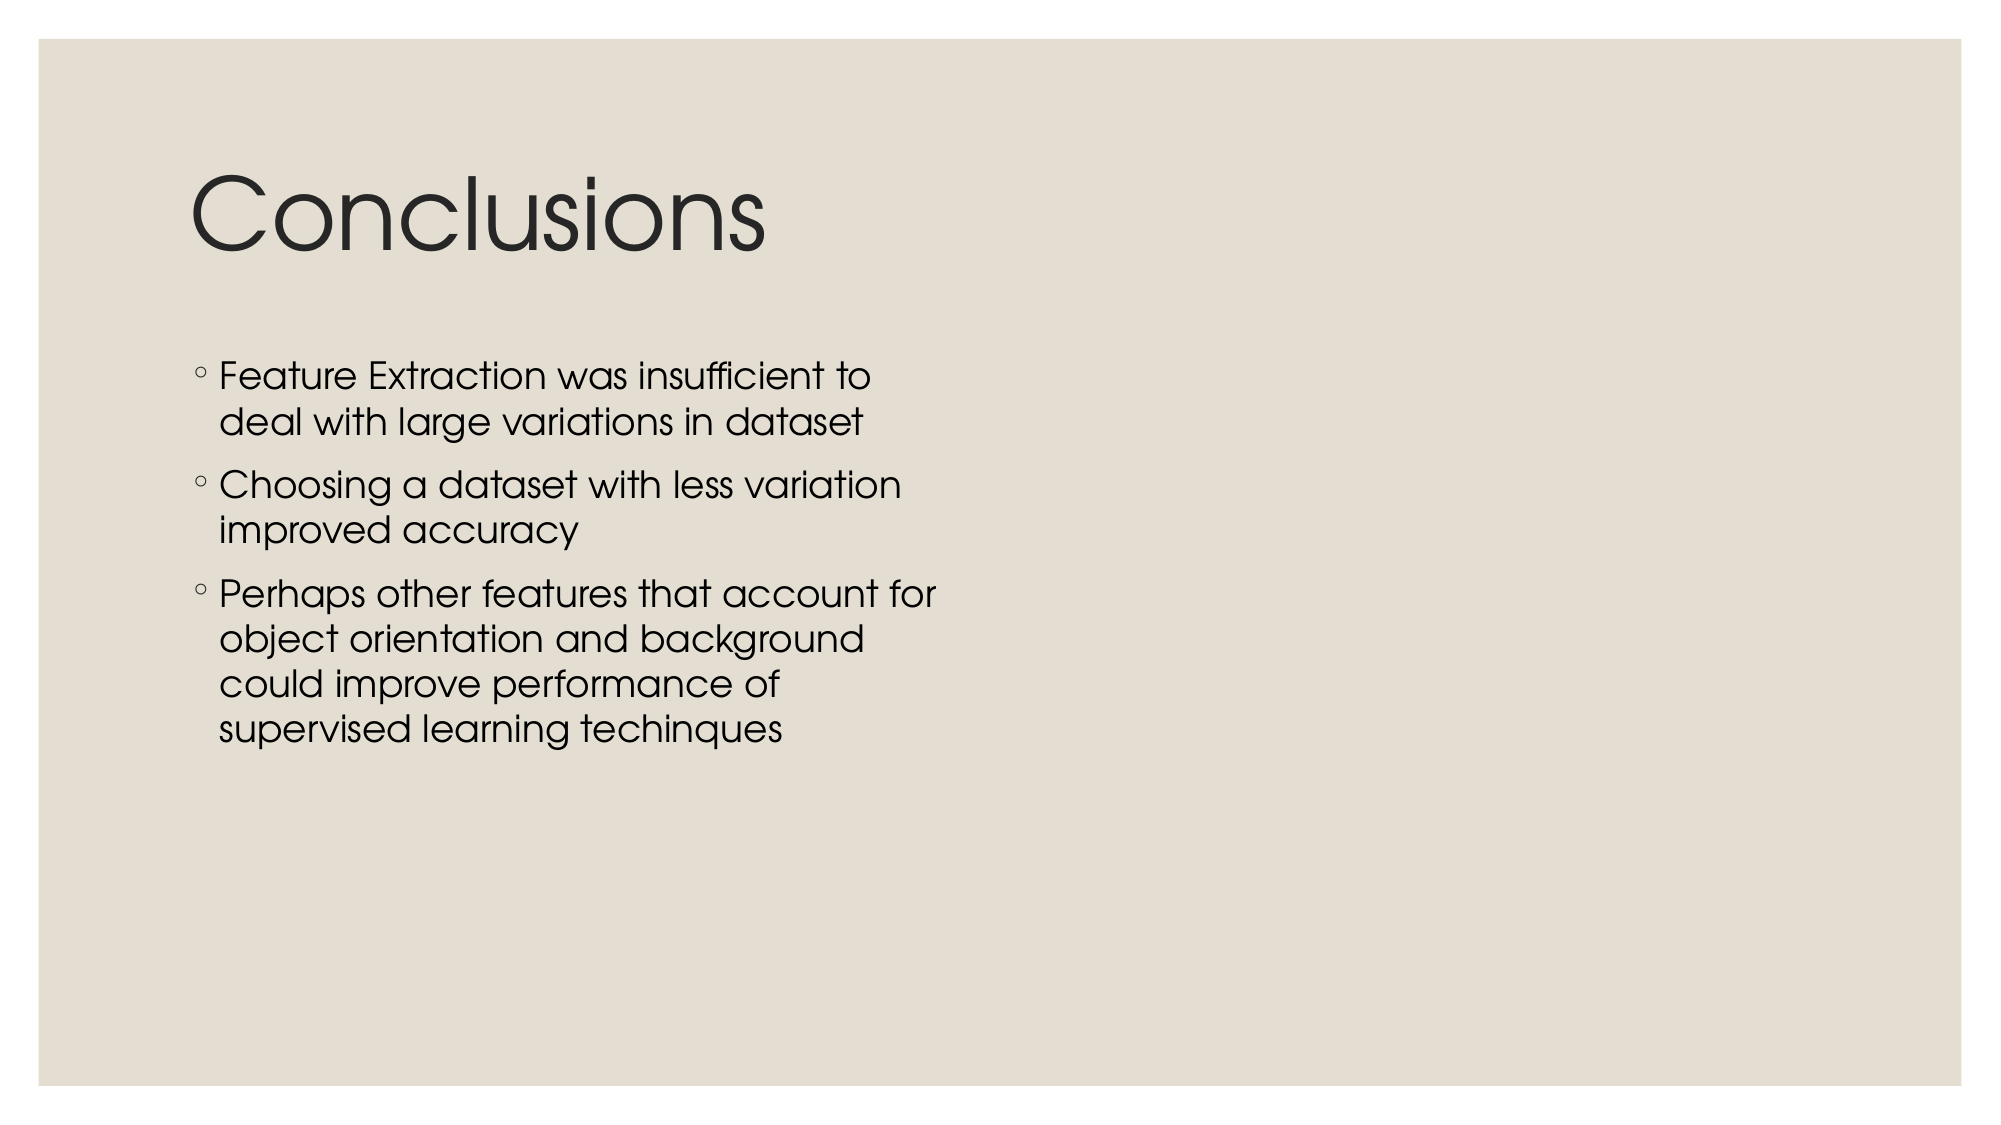

# Conclusions
Feature Extraction was insufficient to deal with large variations in dataset
Choosing a dataset with less variation improved accuracy
Perhaps other features that account for object orientation and background could improve performance of supervised learning techinques